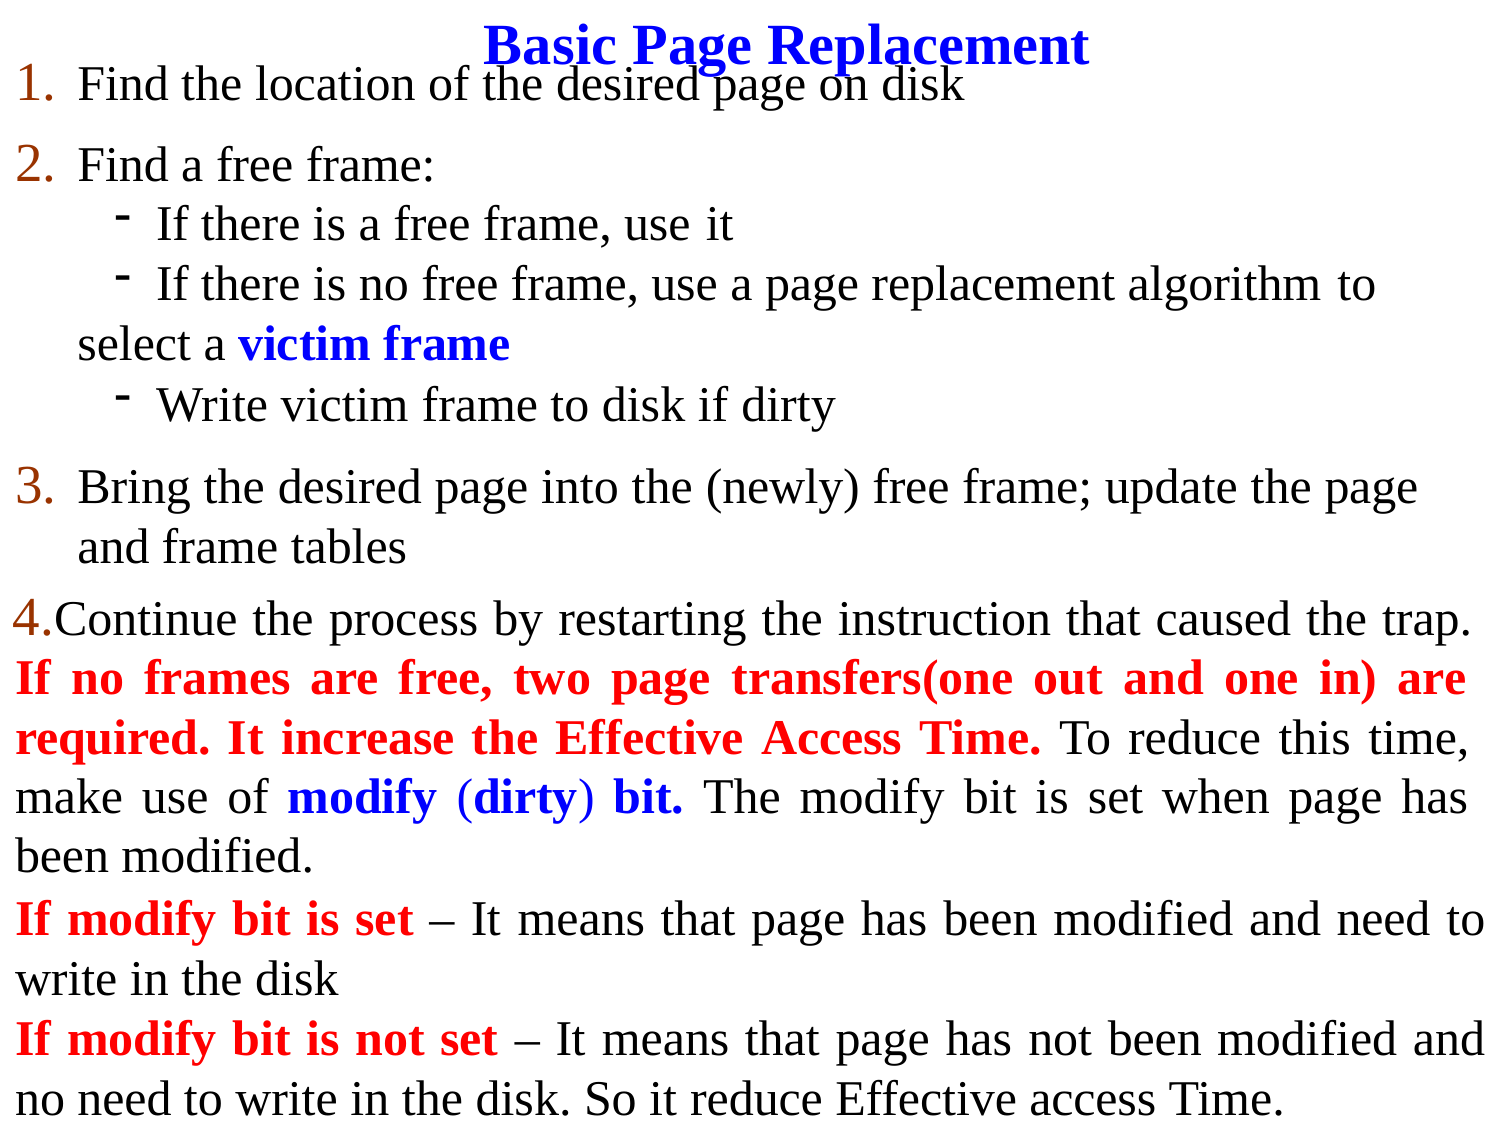

# Basic Page Replacement
Find the location of the desired page on disk
Find a free frame:
If there is a free frame, use it
If there is no free frame, use a page replacement algorithm to
select a victim frame
Write victim frame to disk if dirty
Bring the desired page into the (newly) free frame; update the page  and frame tables
Continue the process by restarting the instruction that caused the trap.  If no frames are free, two page transfers(one out and one in) are  required. It increase the Effective Access Time. To reduce this time,  make use of modify (dirty) bit. The modify bit is set when page has  been modified.
If modify bit is set – It means that page has been modified and need to
write in the disk
If modify bit is not set – It means that page has not been modified and
no need to write in the disk. So it reduce Effective access Time.